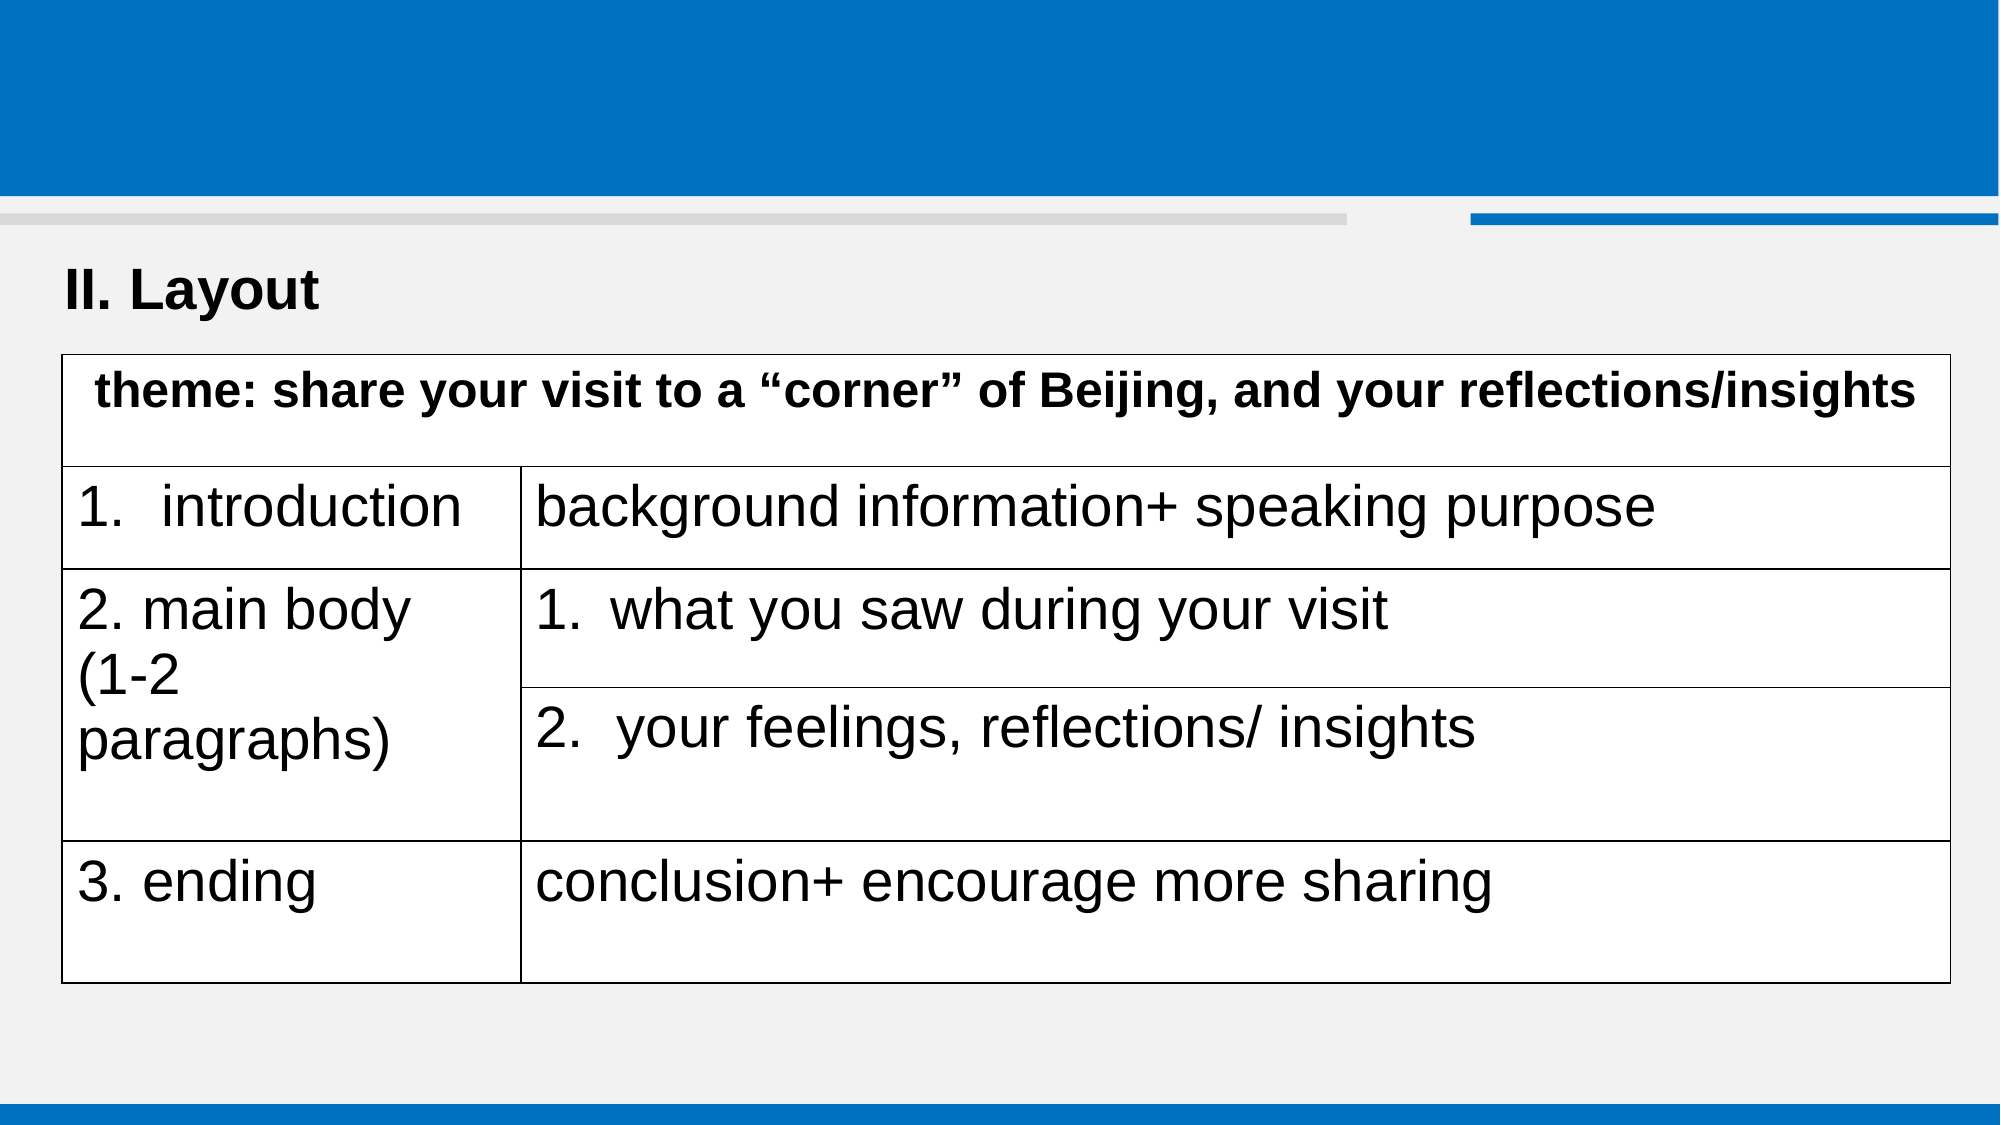

# II. Layout
| theme: share your visit to a “corner” of Beijing, and your reflections/insights |  |
| --- | --- |
| introduction | background information+ speaking purpose |
| 2. main body (1-2 paragraphs) | what you saw during your visit |
|  | 2. your feelings, reflections/ insights |
| 3. ending | conclusion+ encourage more sharing |